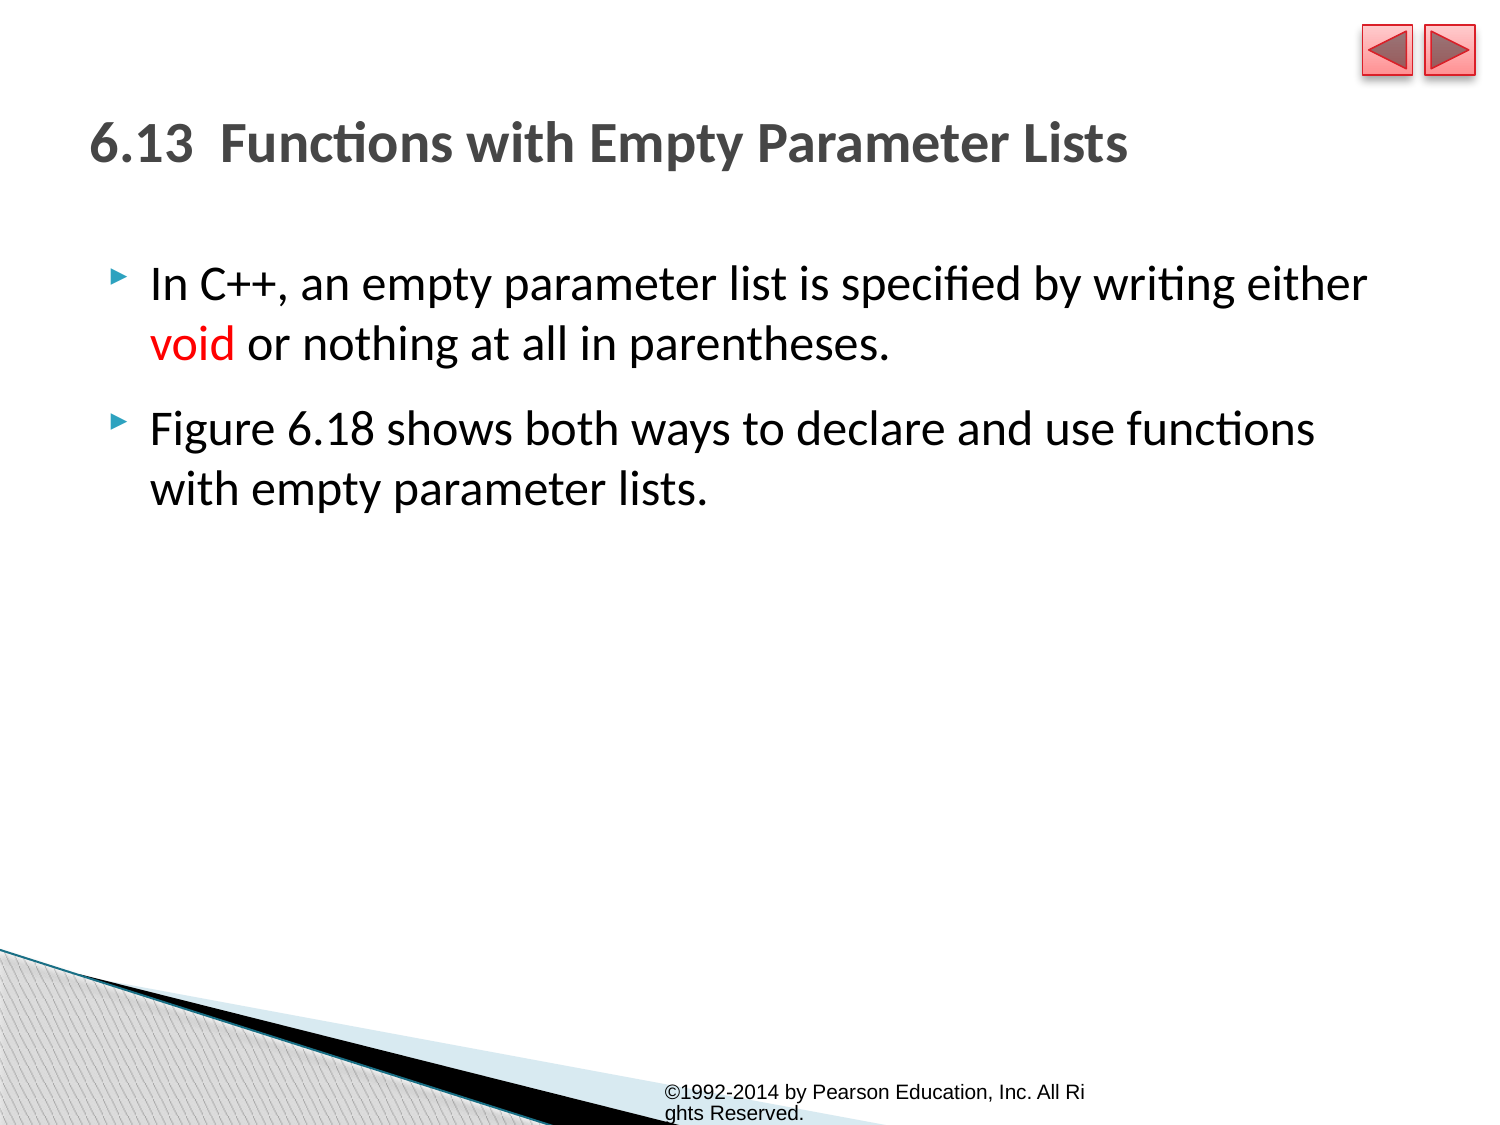

# 6.13  Functions with Empty Parameter Lists
In C++, an empty parameter list is specified by writing either void or nothing at all in parentheses.
Figure 6.18 shows both ways to declare and use functions with empty parameter lists.
©1992-2014 by Pearson Education, Inc. All Rights Reserved.